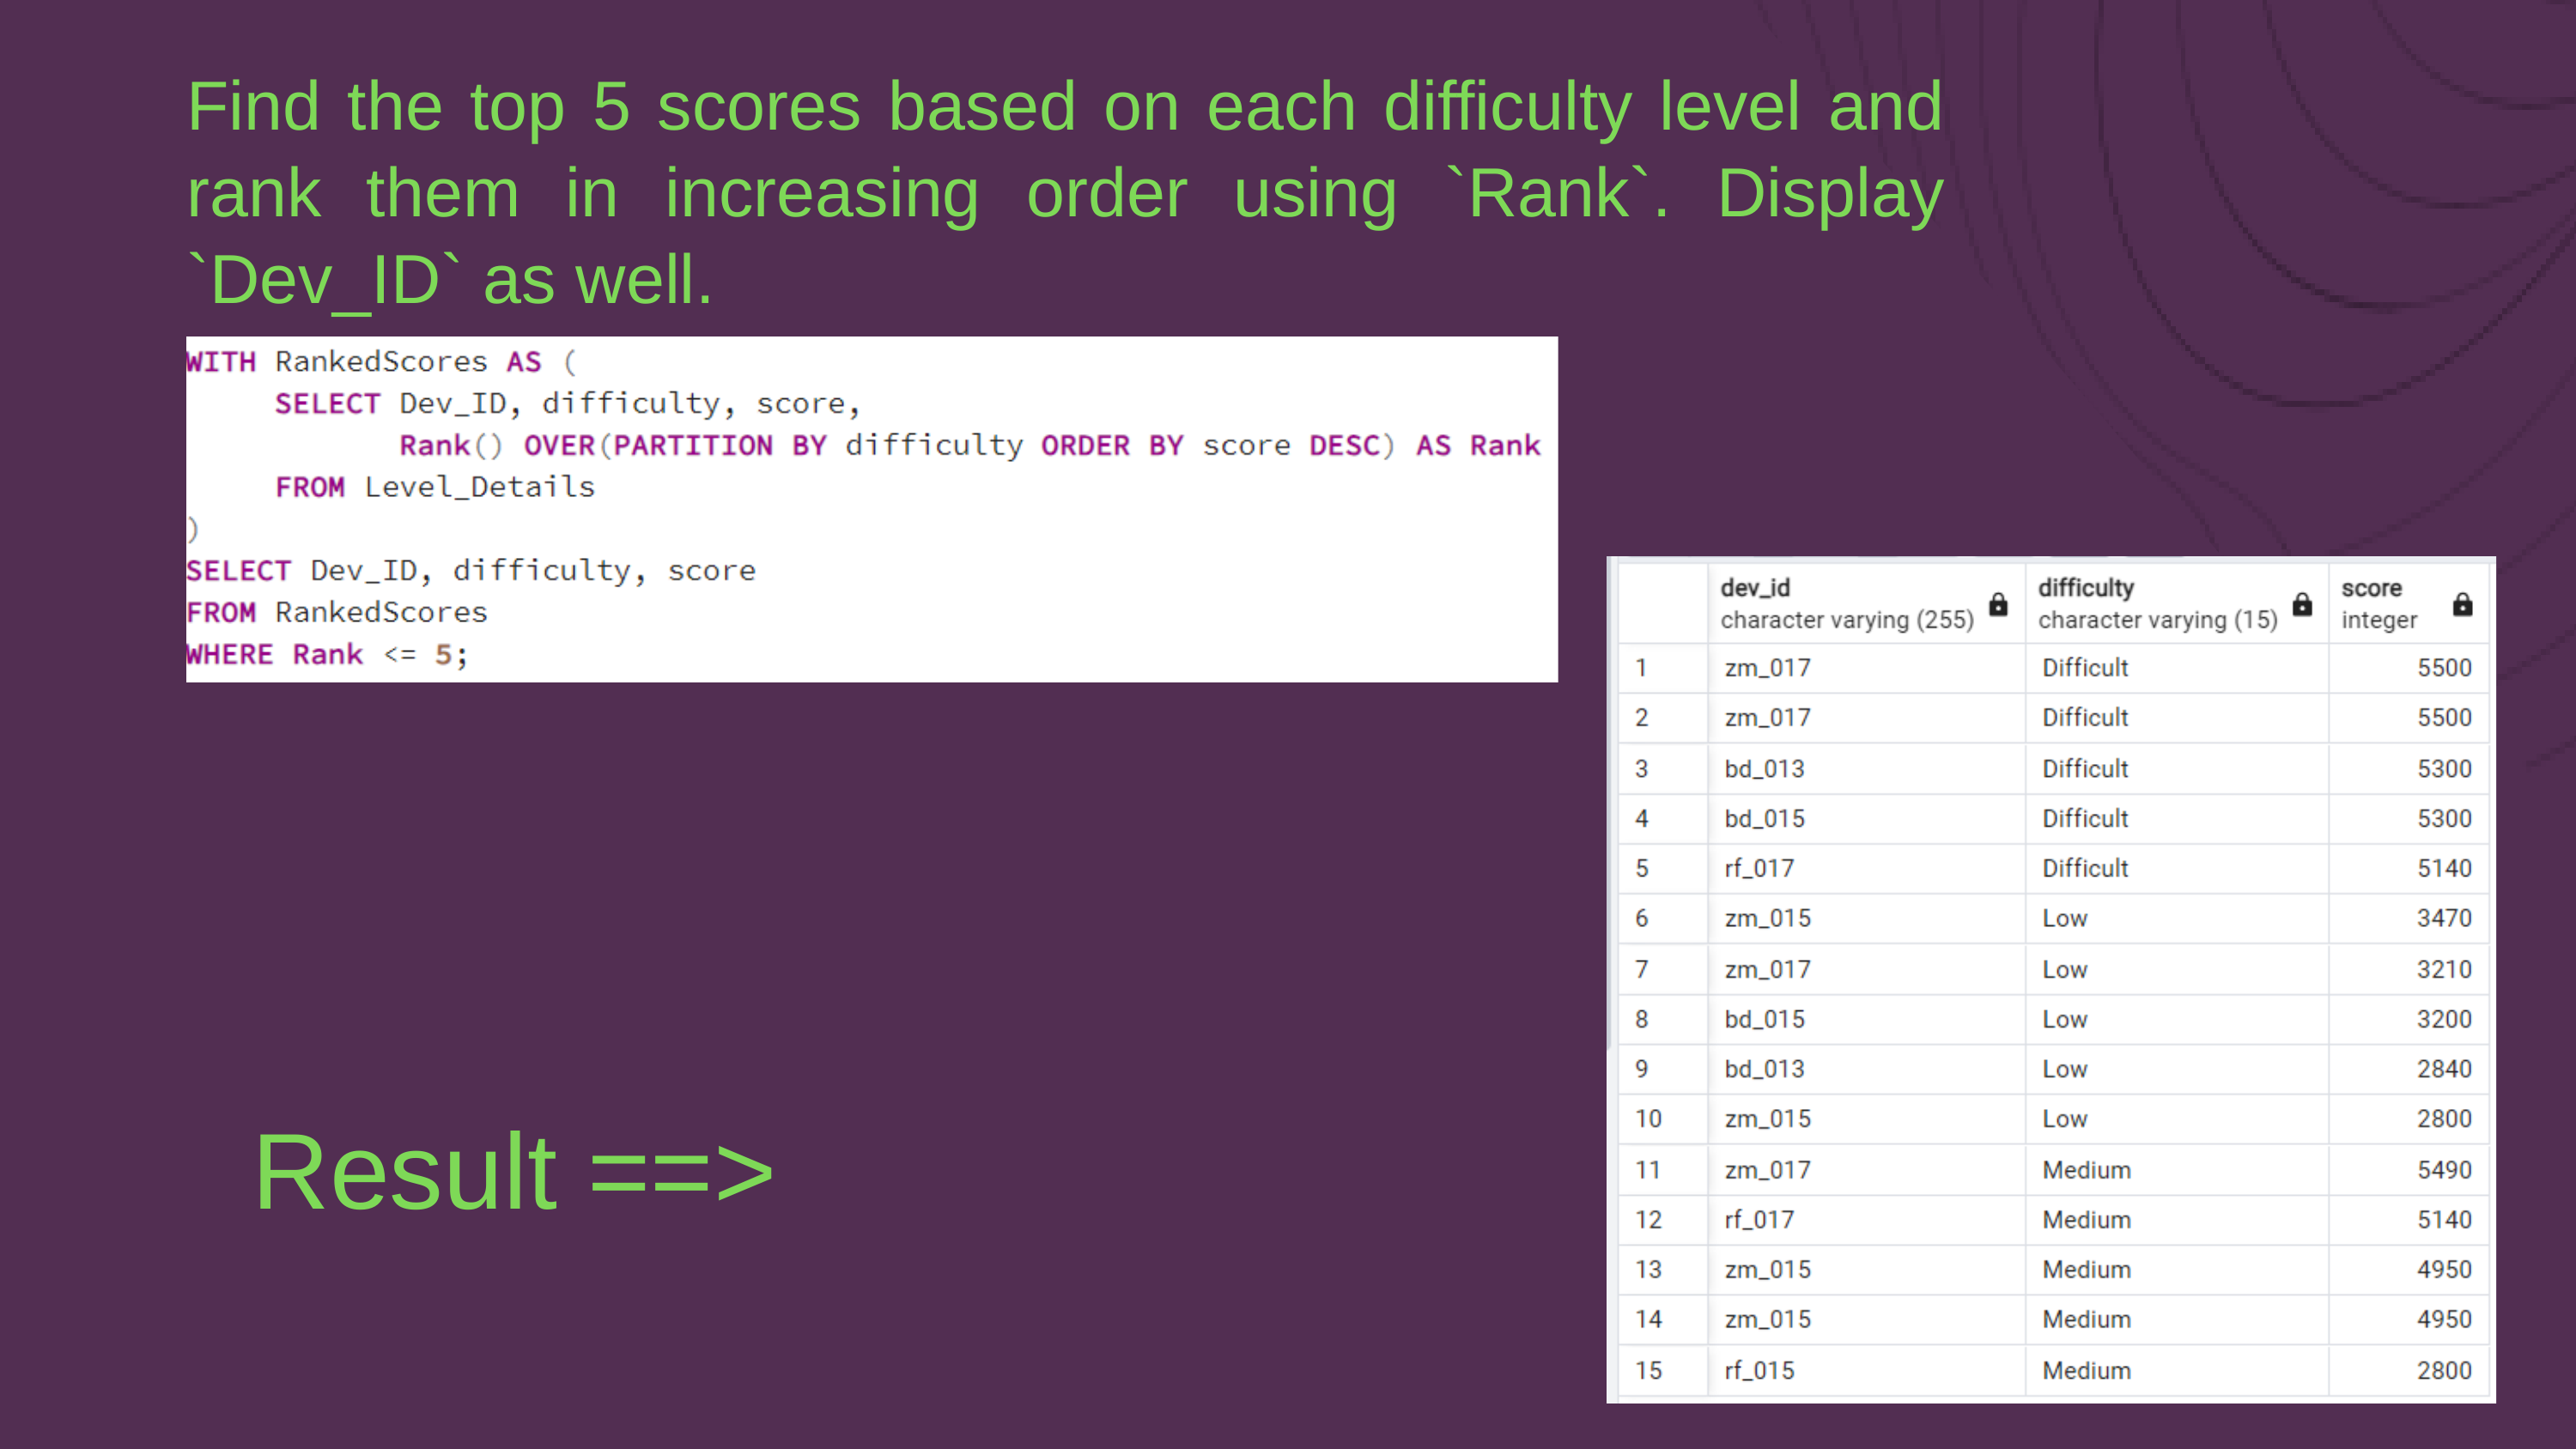

Find the top 5 scores based on each difficulty level and rank them in increasing order using `Rank`. Display `Dev_ID` as well.

Result ==>